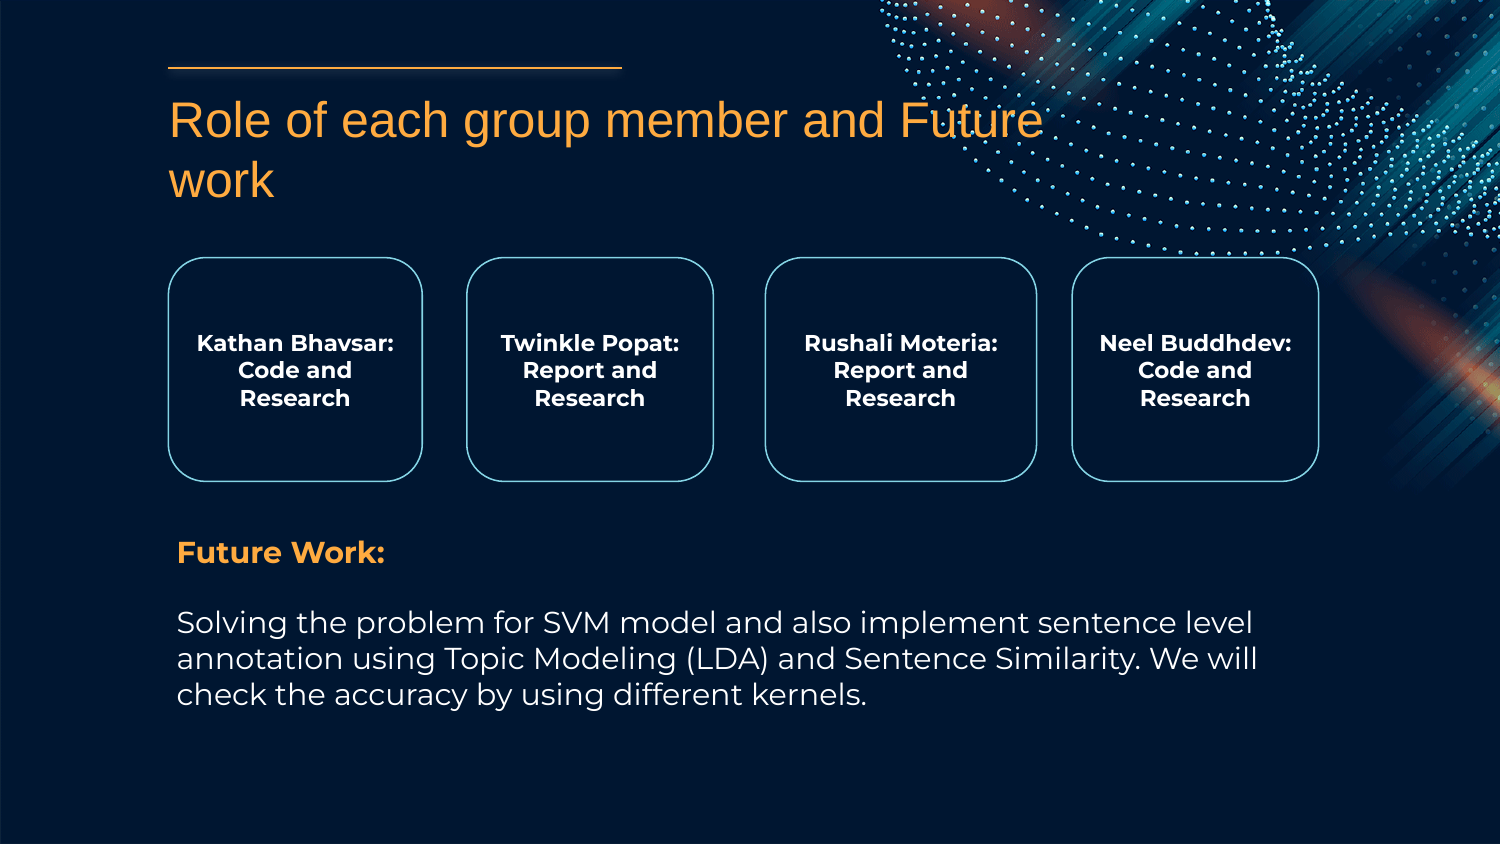

# Role of each group member and Future work
Kathan Bhavsar:
Code and Research
Twinkle Popat:
Report and Research
Rushali Moteria:
Report and Research
Neel Buddhdev:
Code and Research
Future Work:
Solving the problem for SVM model and also implement sentence level annotation using Topic Modeling (LDA) and Sentence Similarity. We will check the accuracy by using different kernels.